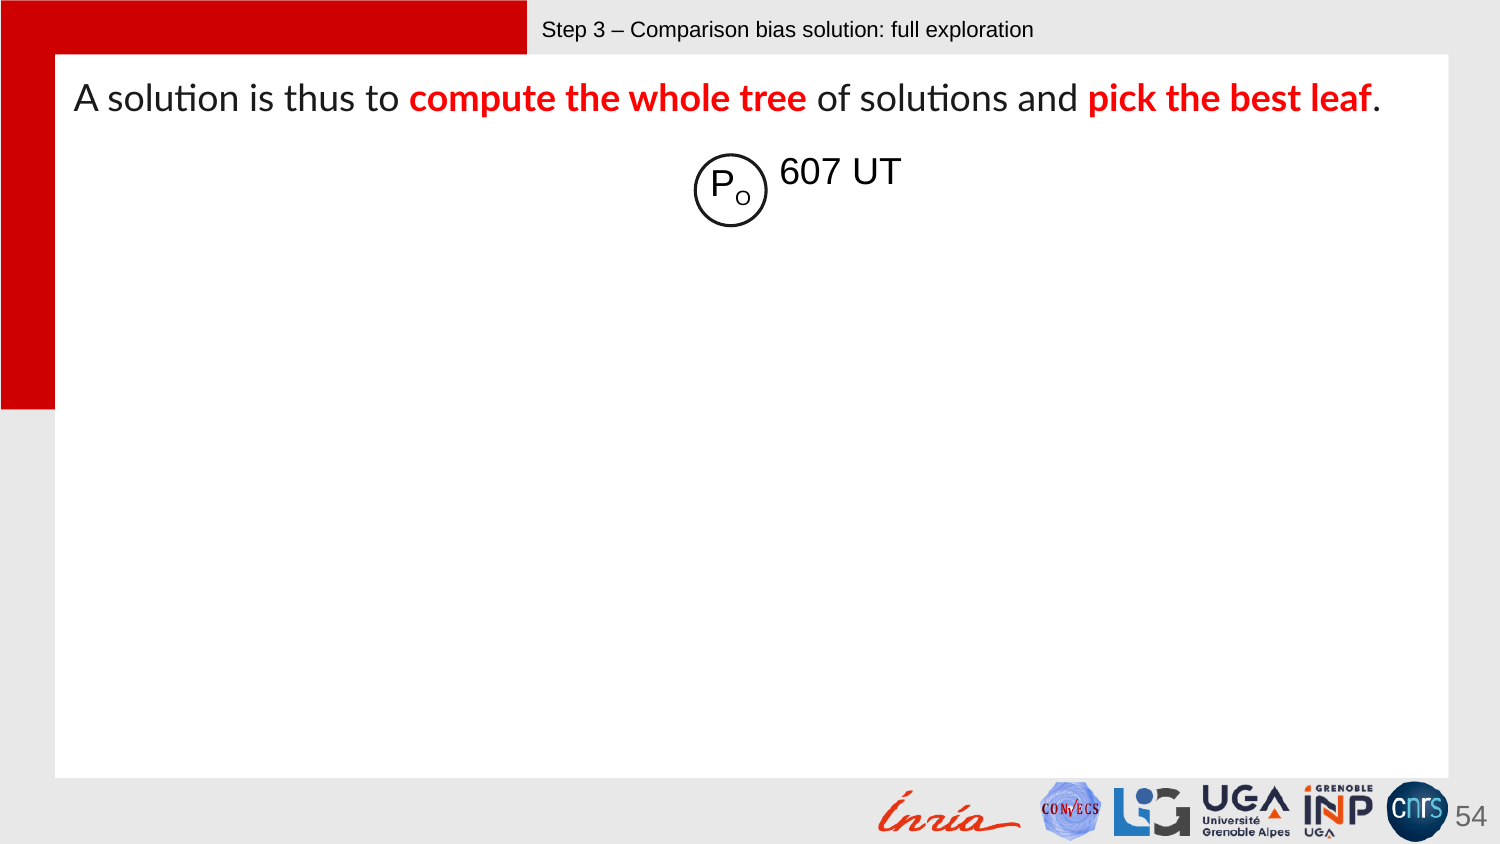

# Step 3 – Comparison bias solution: full exploration
A solution is thus to compute the whole tree of solutions and pick the best leaf.
607 UT
PO

54